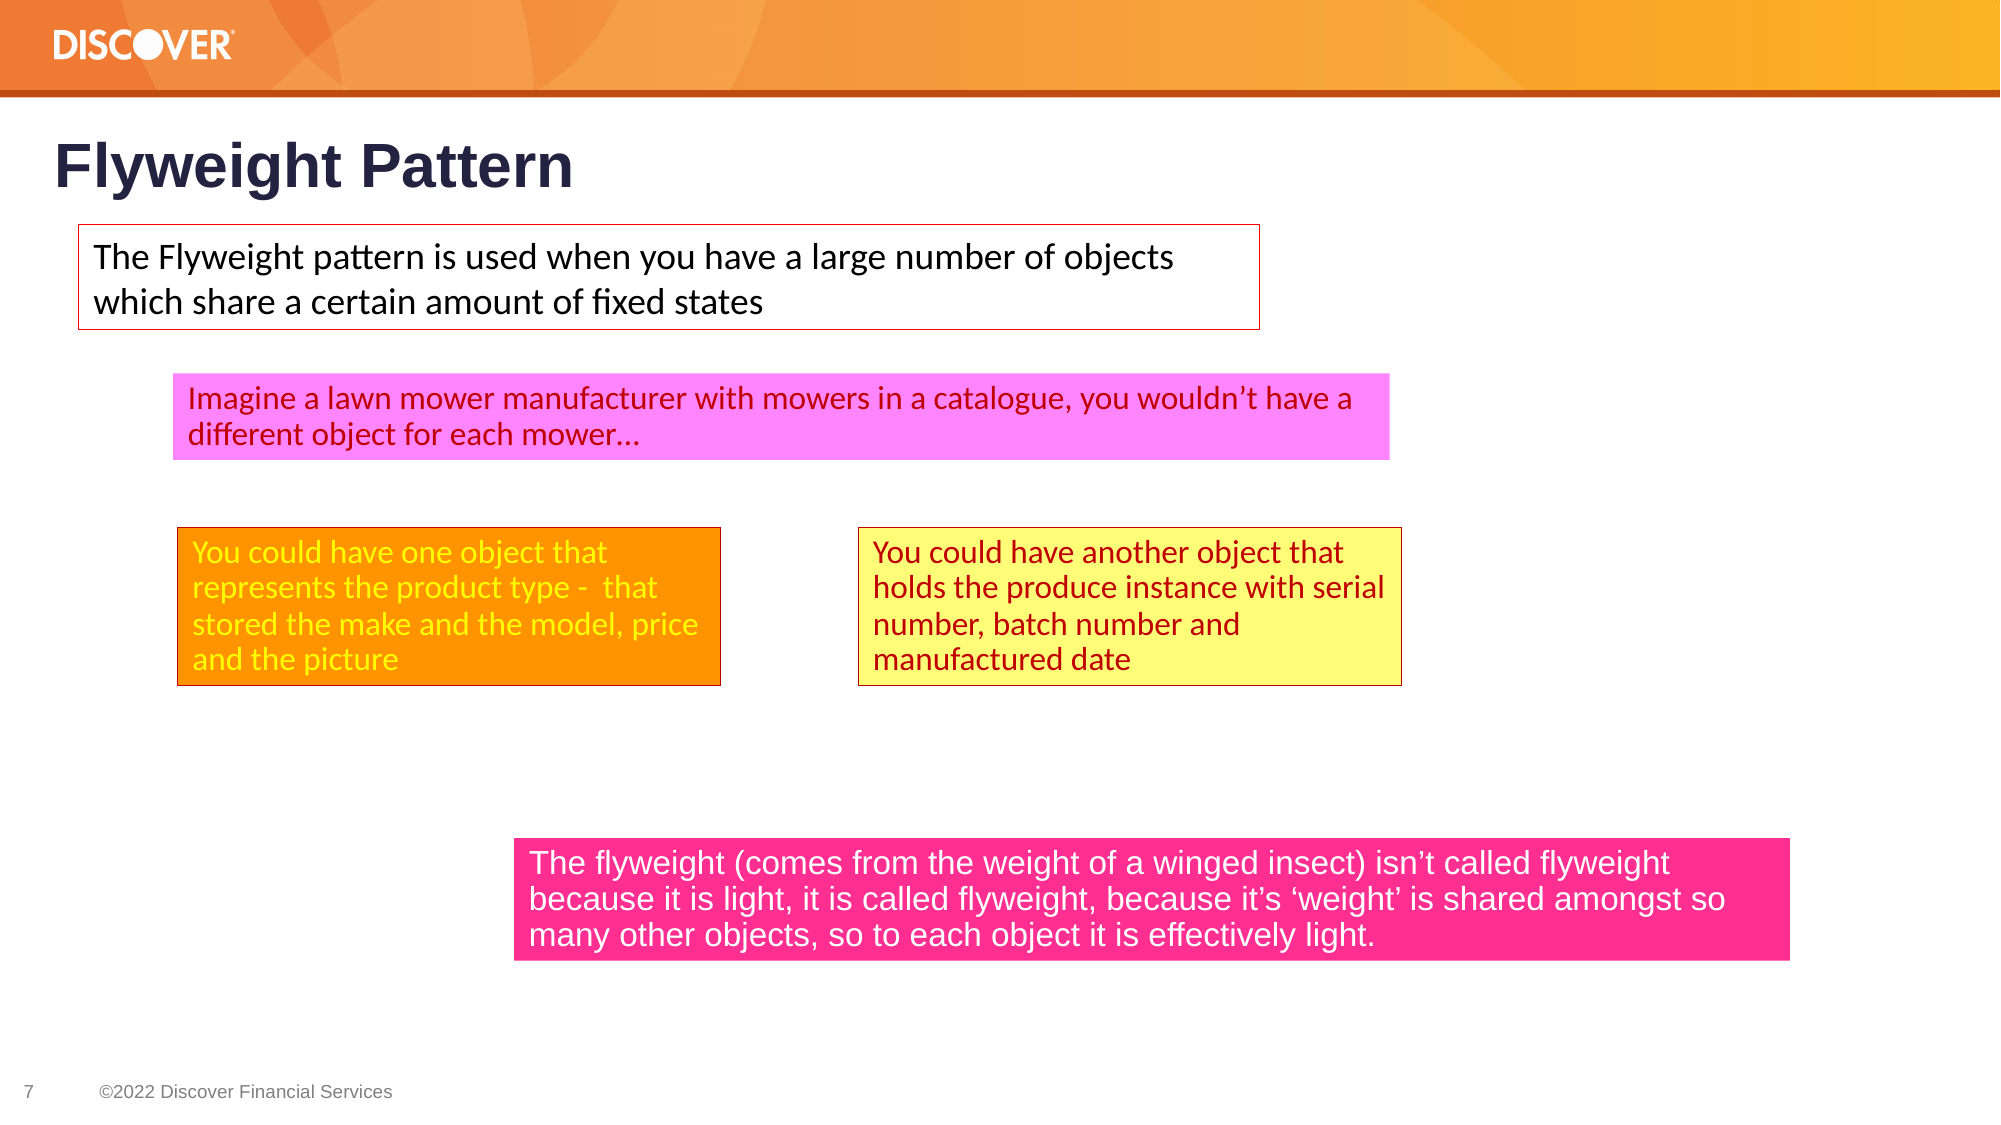

# Flyweight Pattern
The Flyweight pattern is used when you have a large number of objects which share a certain amount of fixed states
Imagine a lawn mower manufacturer with mowers in a catalogue, you wouldn’t have a different object for each mower…
You could have another object that holds the produce instance with serial number, batch number and manufactured date
You could have one object that represents the product type -  that stored the make and the model, price and the picture
The flyweight (comes from the weight of a winged insect) isn’t called flyweight because it is light, it is called flyweight, because it’s ‘weight’ is shared amongst so many other objects, so to each object it is effectively light.